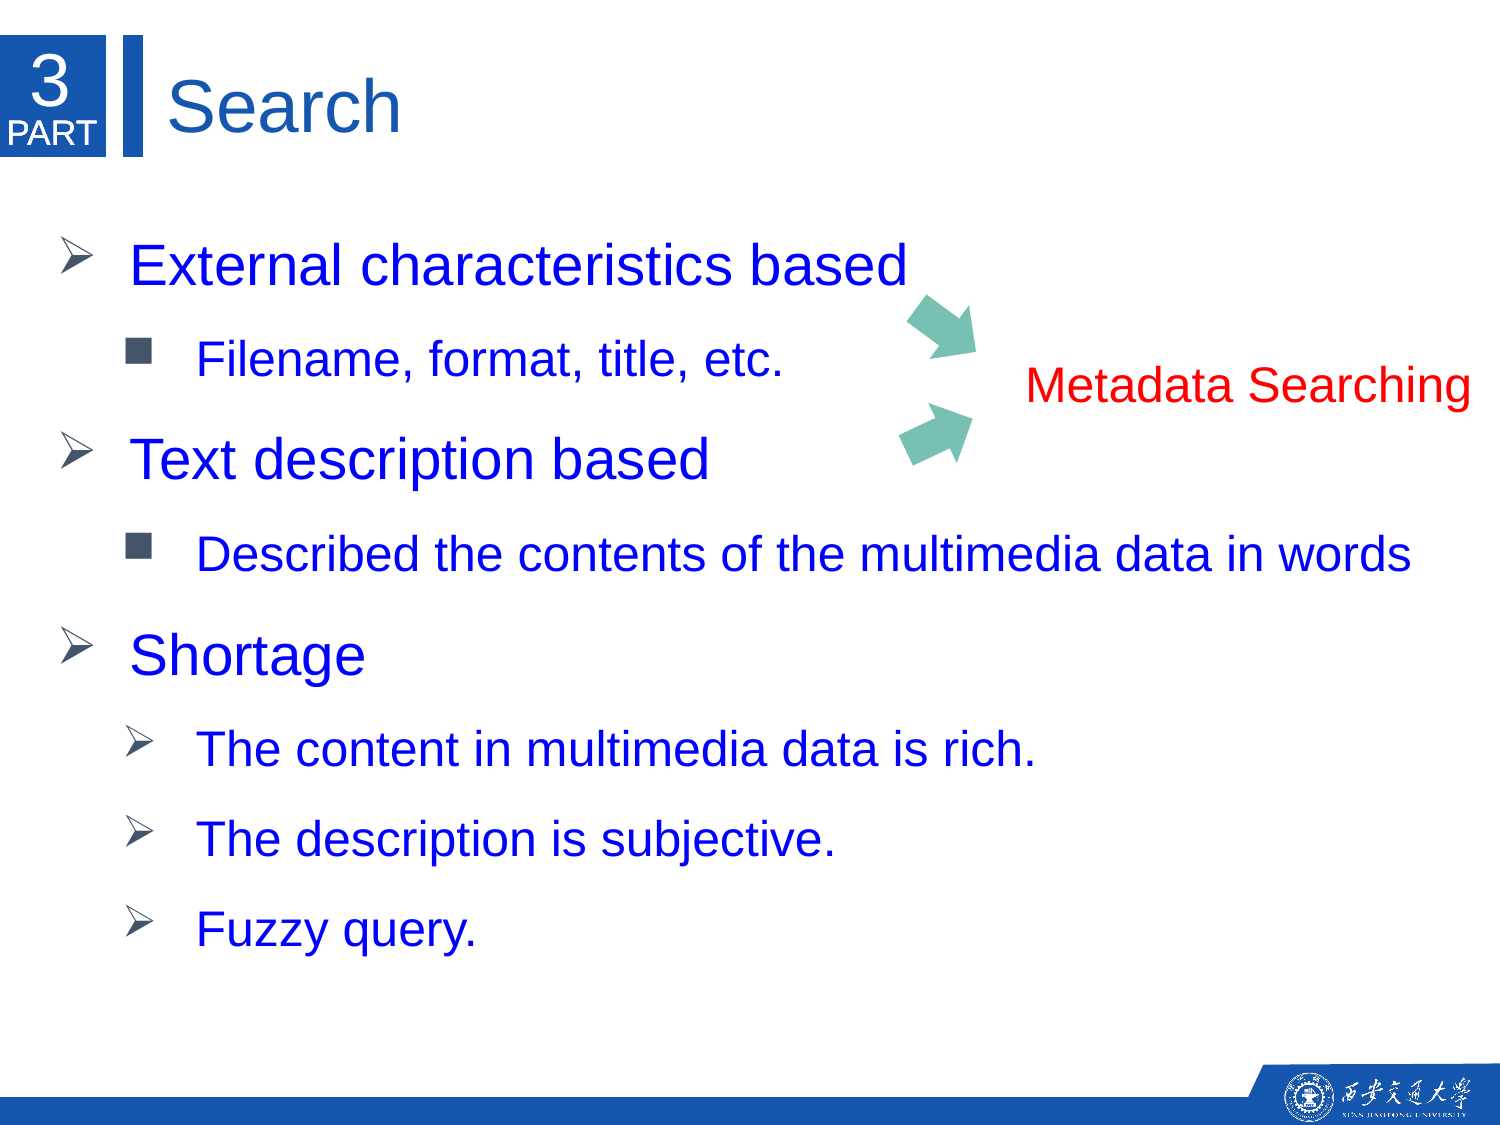

3

Search

PART
PART
PART
External characteristics based
Filename, format, title, etc.
Text description based
Described the contents of the multimedia data in words
Shortage
The content in multimedia data is rich.
The description is subjective.
Fuzzy query.

Metadata Searching